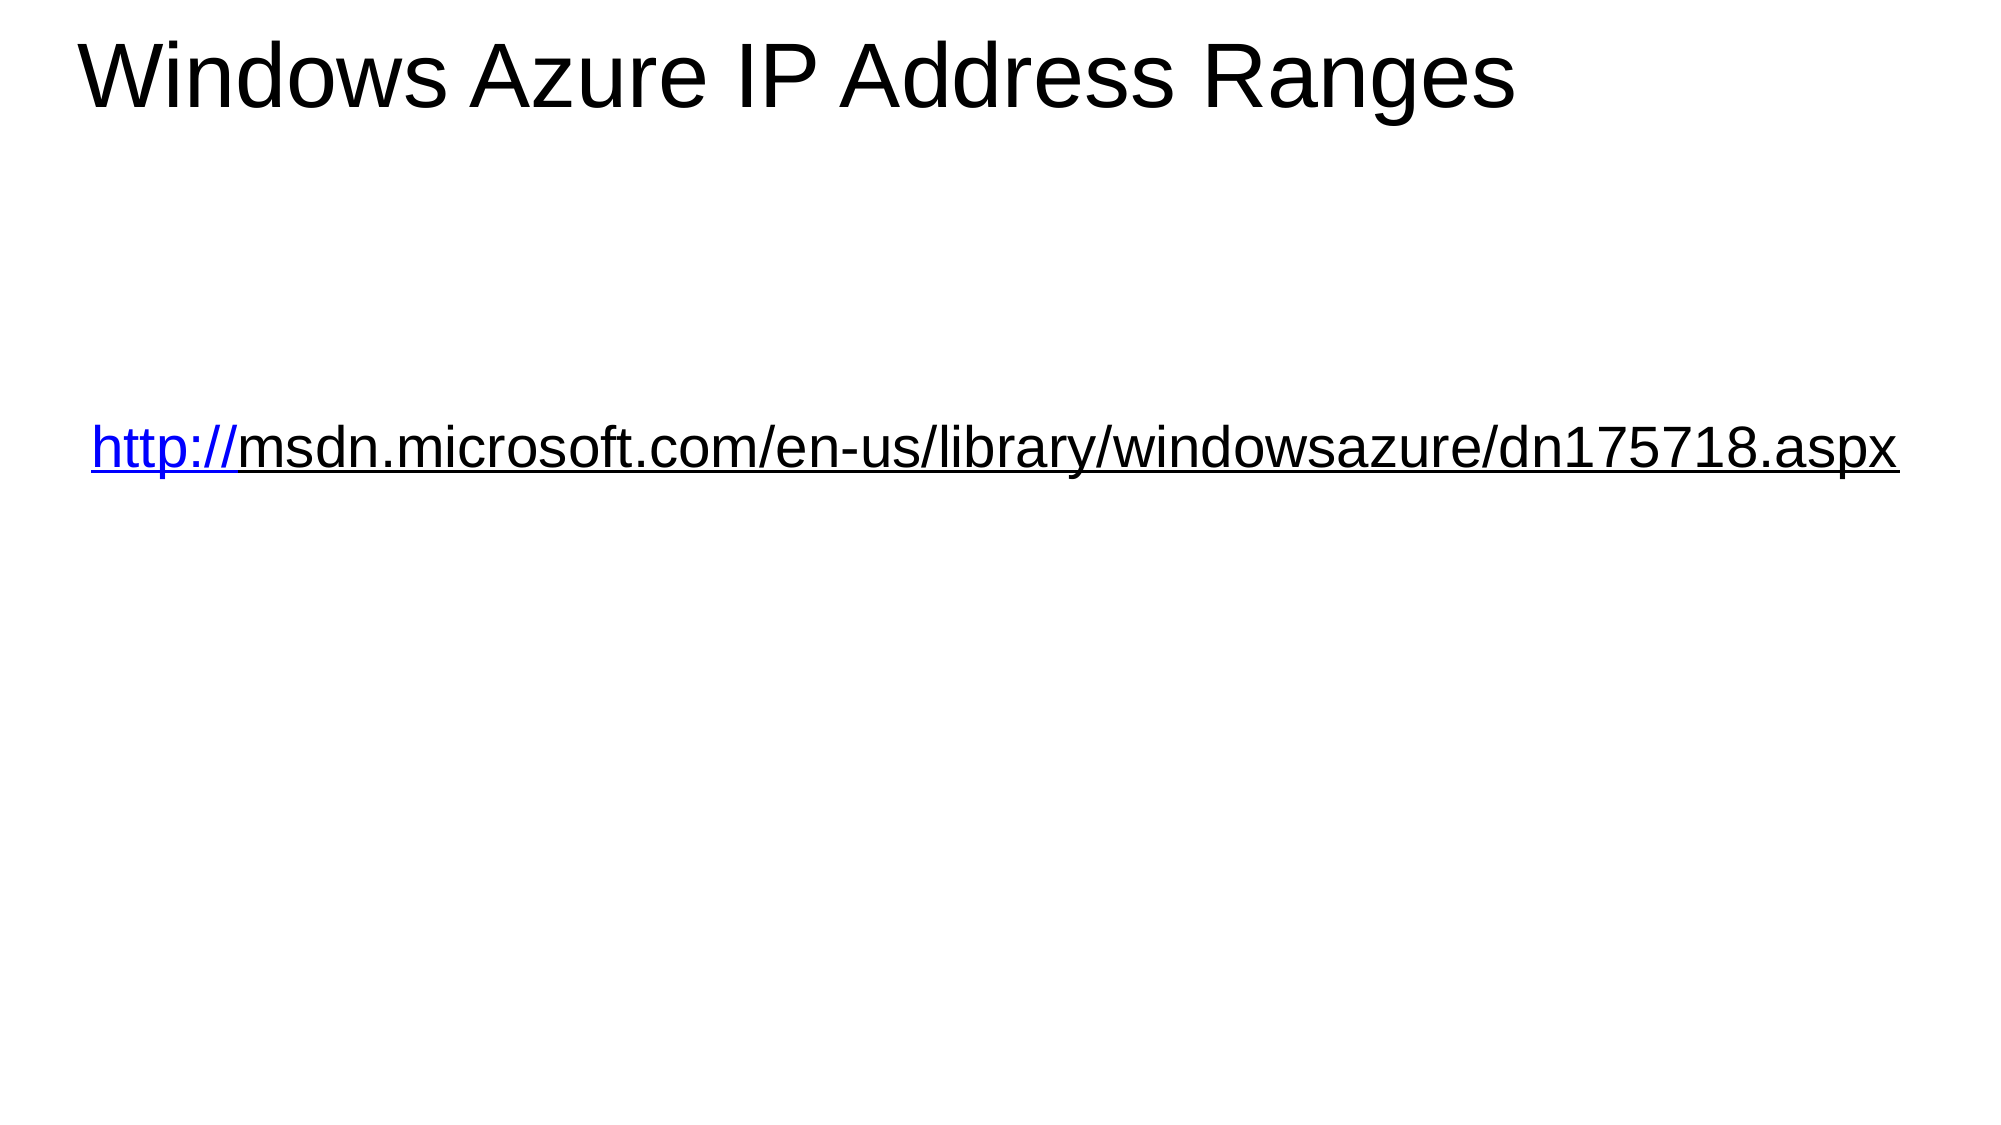

# Windows Azure IP Address Ranges
http://msdn.microsoft.com/en-us/library/windowsazure/dn175718.aspx